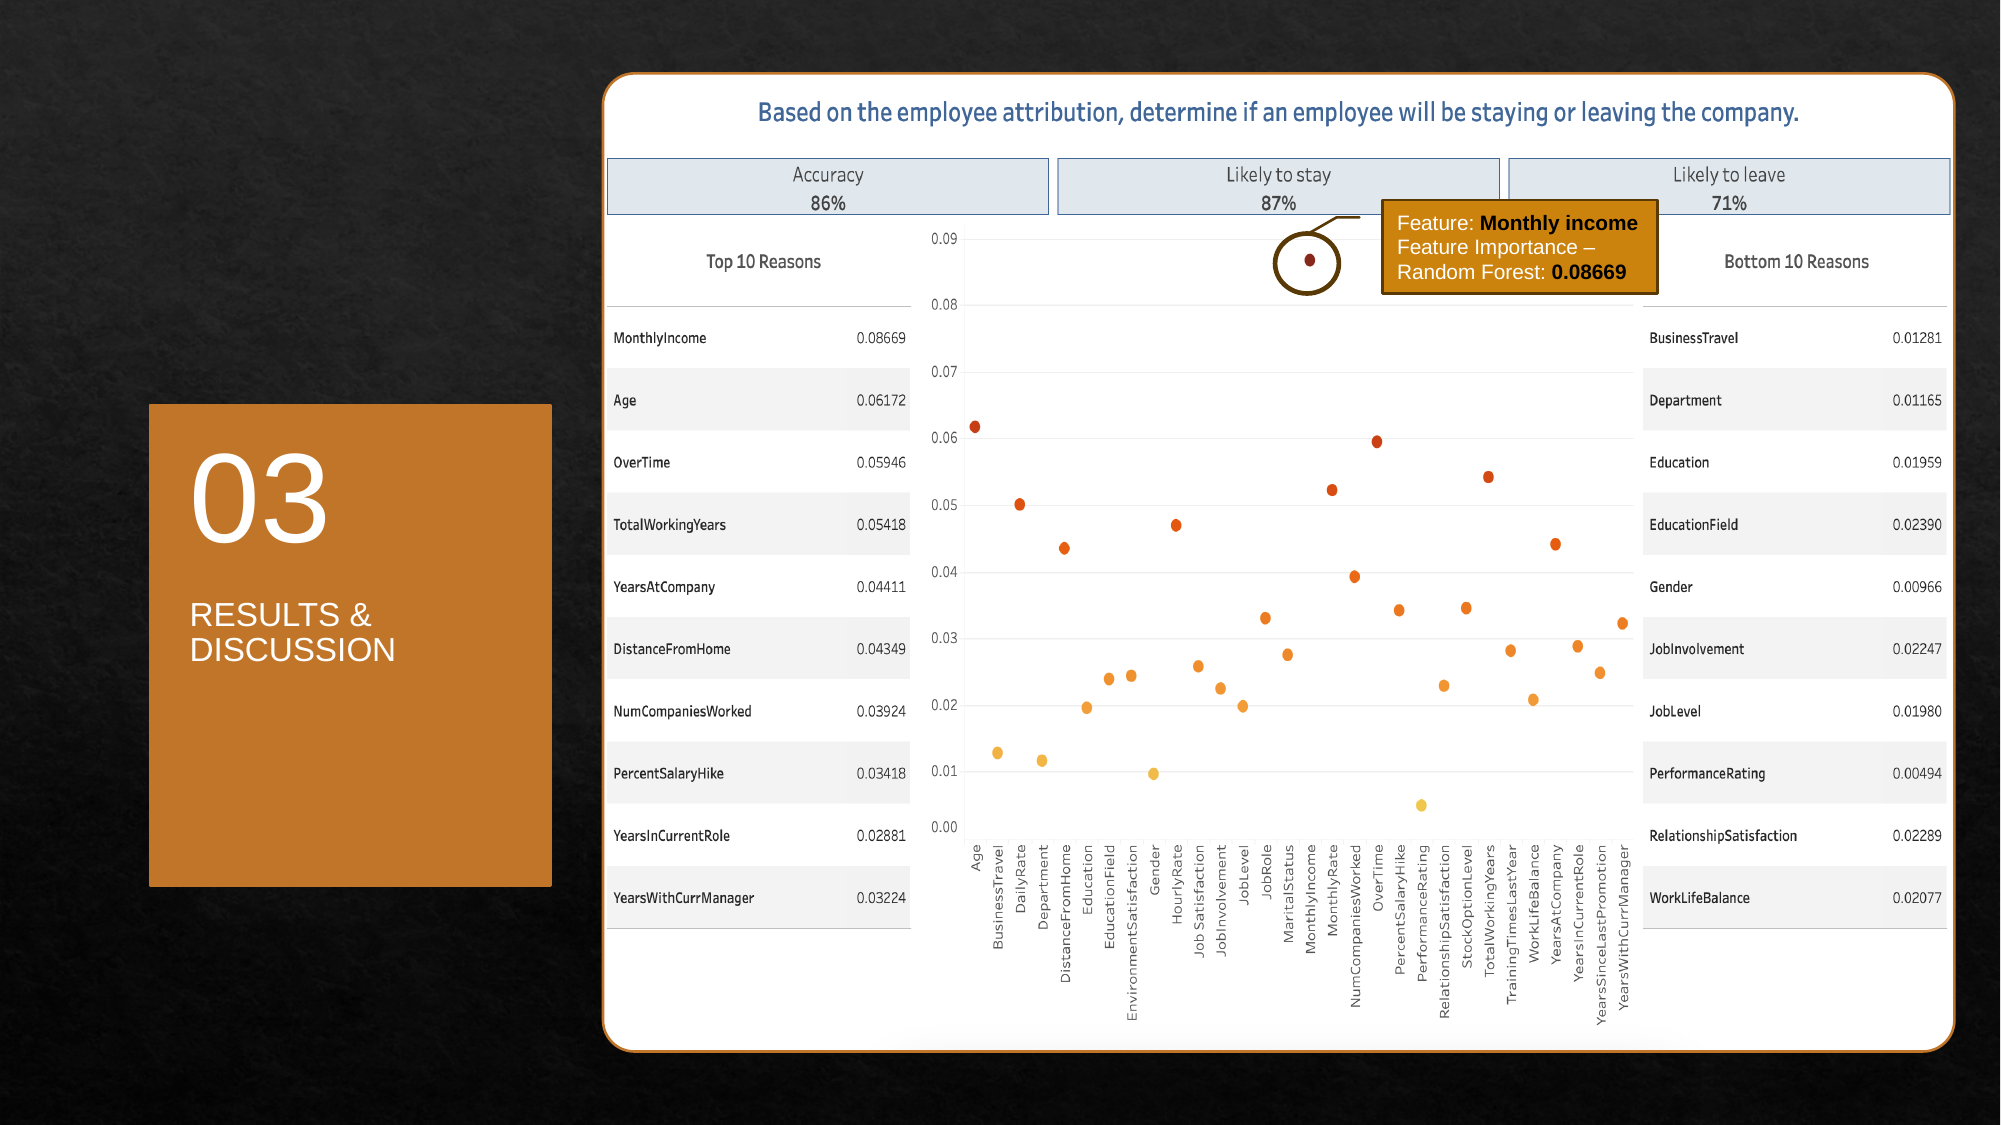

Feature: Monthly income
Feature Importance – Random Forest: 0.08669

Results & Discussion
03